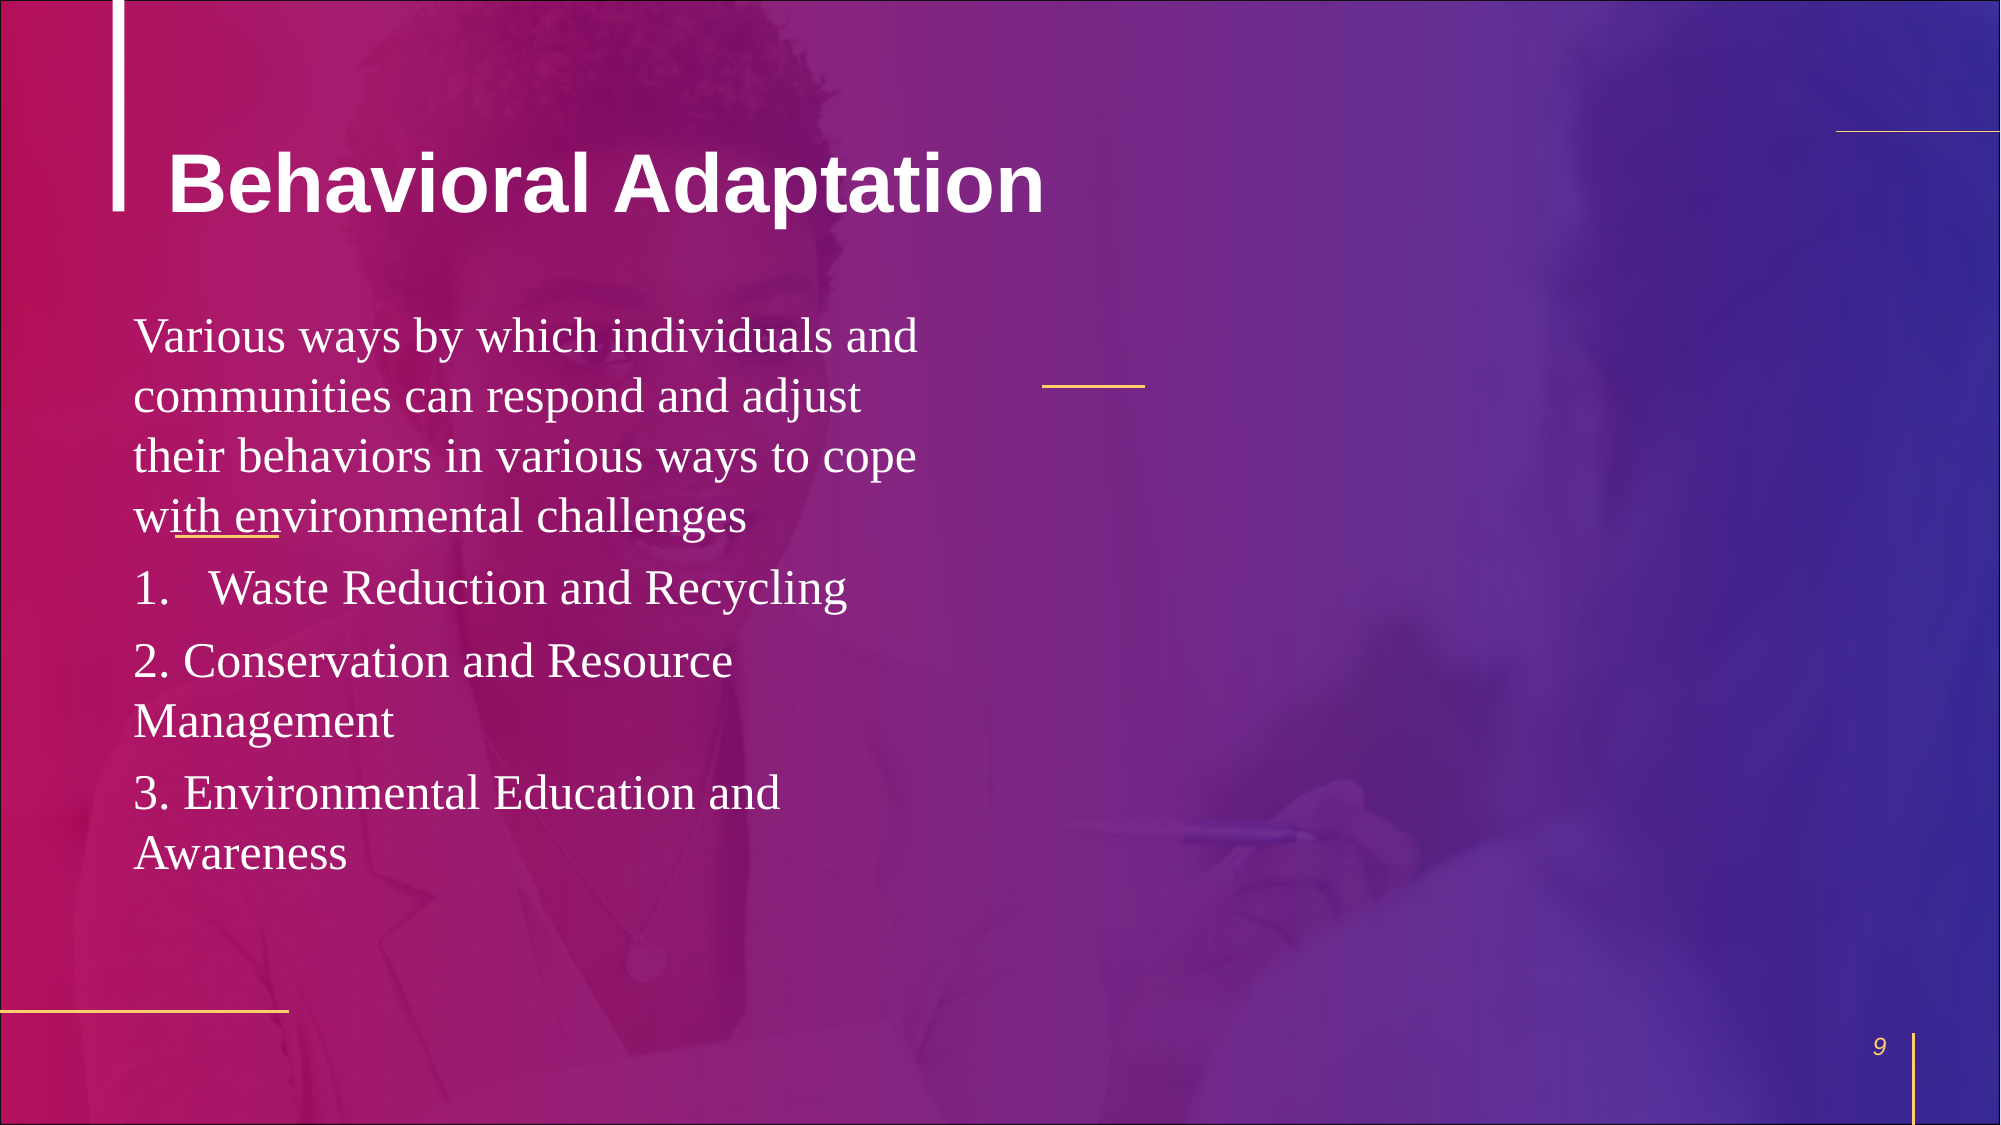

# Behavioral Adaptation
Various ways by which individuals and communities can respond and adjust their behaviors in various ways to cope with environmental challenges
Waste Reduction and Recycling
2. Conservation and Resource Management
3. Environmental Education and Awareness

9